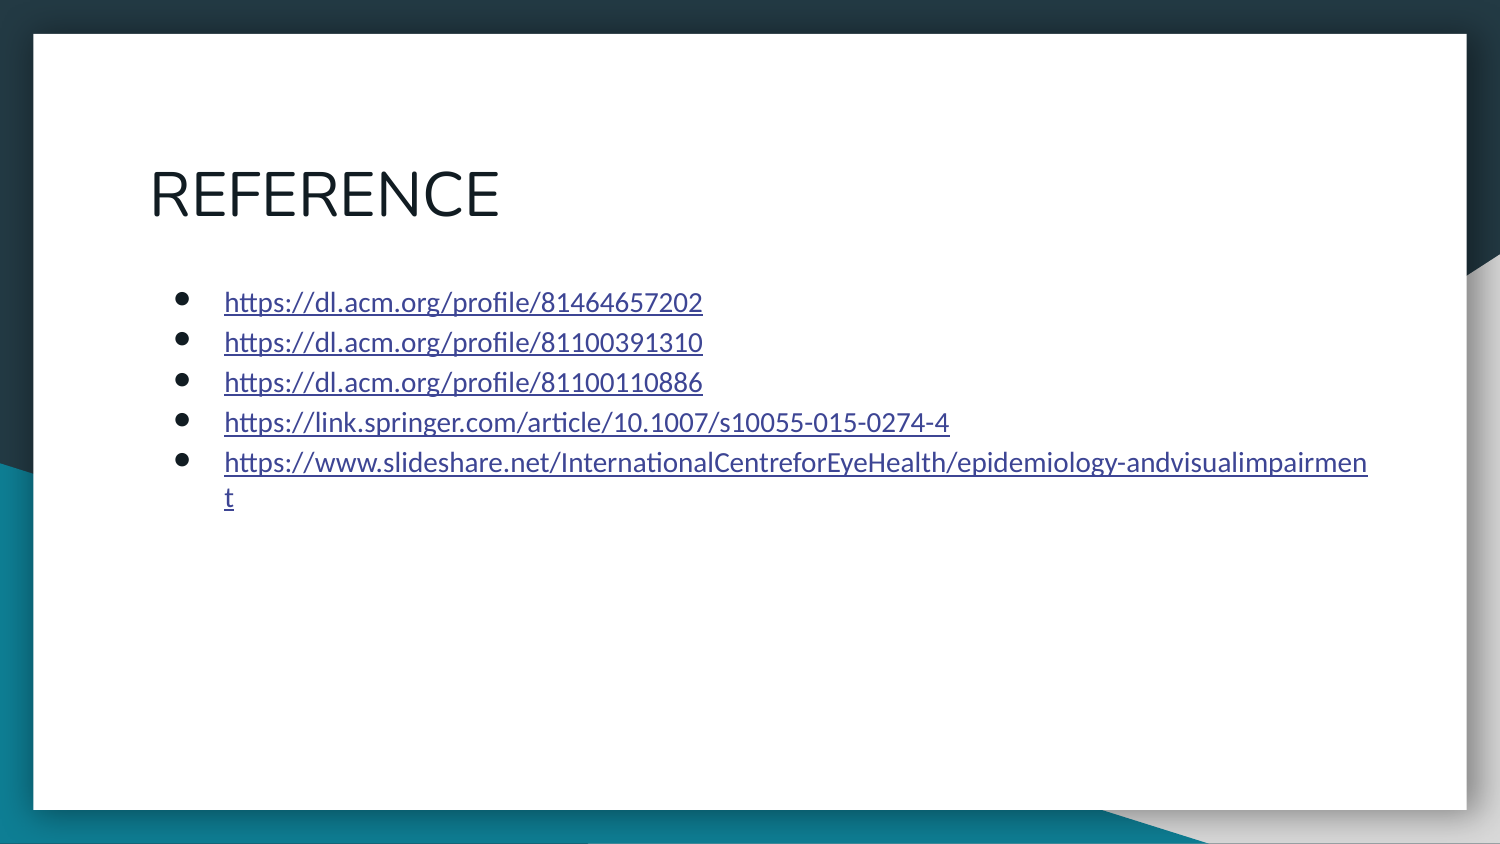

# REFERENCE
https://dl.acm.org/profile/81464657202
https://dl.acm.org/profile/81100391310
https://dl.acm.org/profile/81100110886
https://link.springer.com/article/10.1007/s10055-015-0274-4
https://www.slideshare.net/InternationalCentreforEyeHealth/epidemiology-andvisualimpairment